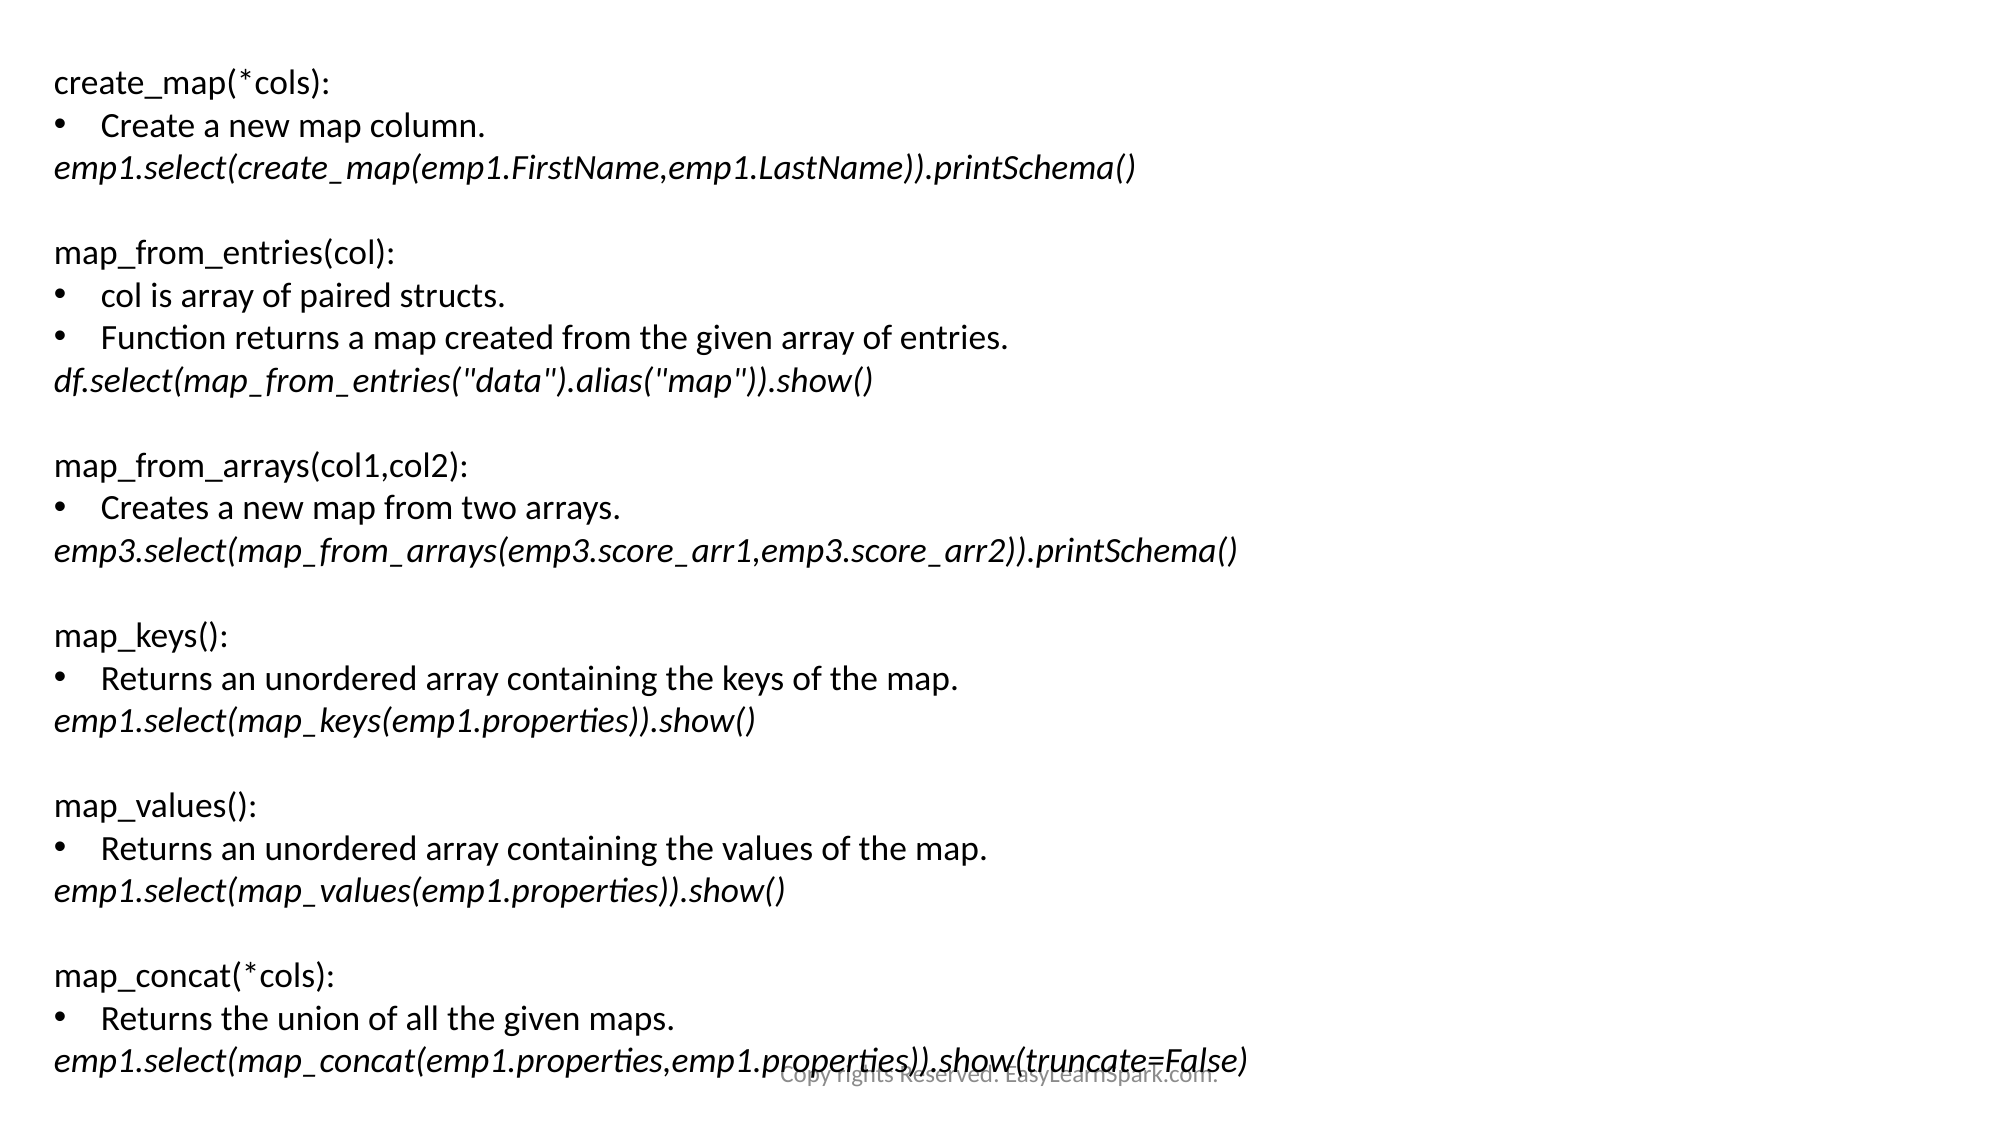

create_map(*cols):
Create a new map column.
emp1.select(create_map(emp1.FirstName,emp1.LastName)).printSchema()

map_from_entries(col):
col is array of paired structs.
Function returns a map created from the given array of entries.
df.select(map_from_entries("data").alias("map")).show()

map_from_arrays(col1,col2):
Creates a new map from two arrays.
emp3.select(map_from_arrays(emp3.score_arr1,emp3.score_arr2)).printSchema()

map_keys():
Returns an unordered array containing the keys of the map.
emp1.select(map_keys(emp1.properties)).show()

map_values():
Returns an unordered array containing the values of the map.
emp1.select(map_values(emp1.properties)).show()

map_concat(*cols):
Returns the union of all the given maps.
emp1.select(map_concat(emp1.properties,emp1.properties)).show(truncate=False)

Copy rights Reserved. EasyLearnSpark.com.